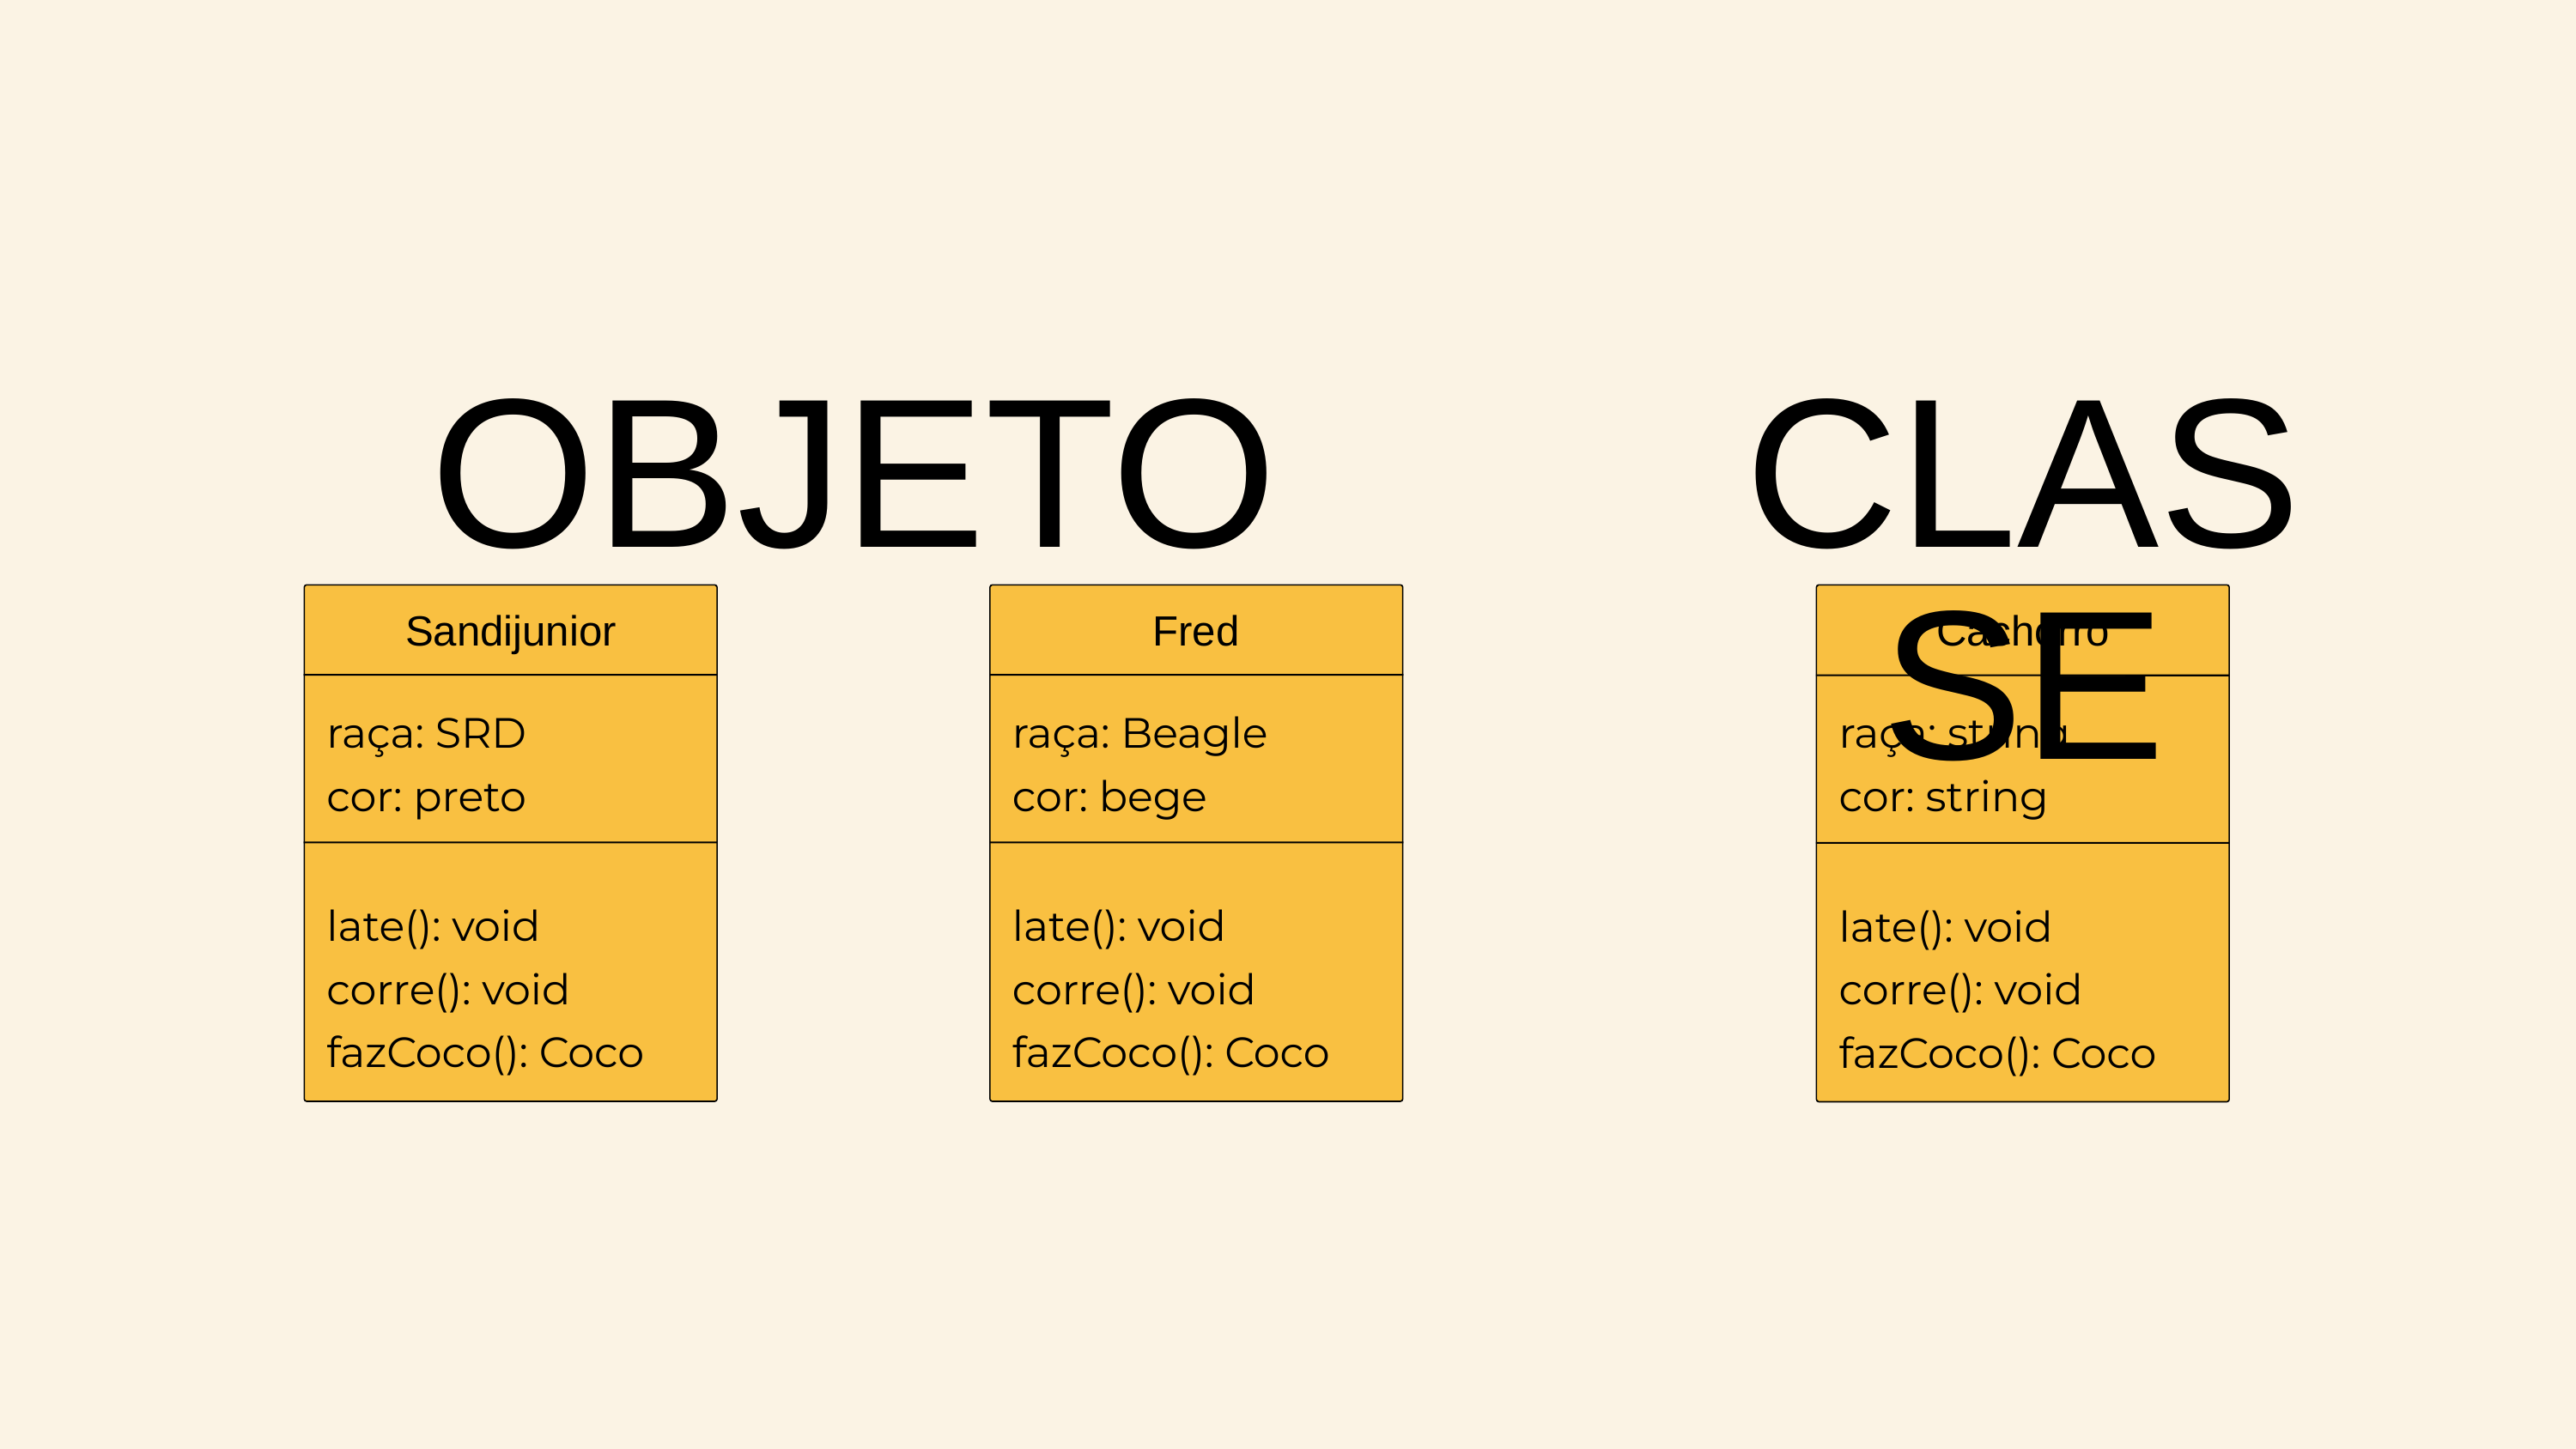

OBJETO
CLASSE

Sandijunior

raça: SRD
cor: preto

late(): void
corre(): void
fazCoco(): Coco

Fred

raça: Beagle
cor: bege

late(): void
corre(): void
fazCoco(): Coco

Cachorro

raça: string
cor: string

late(): void
corre(): void
fazCoco(): Coco